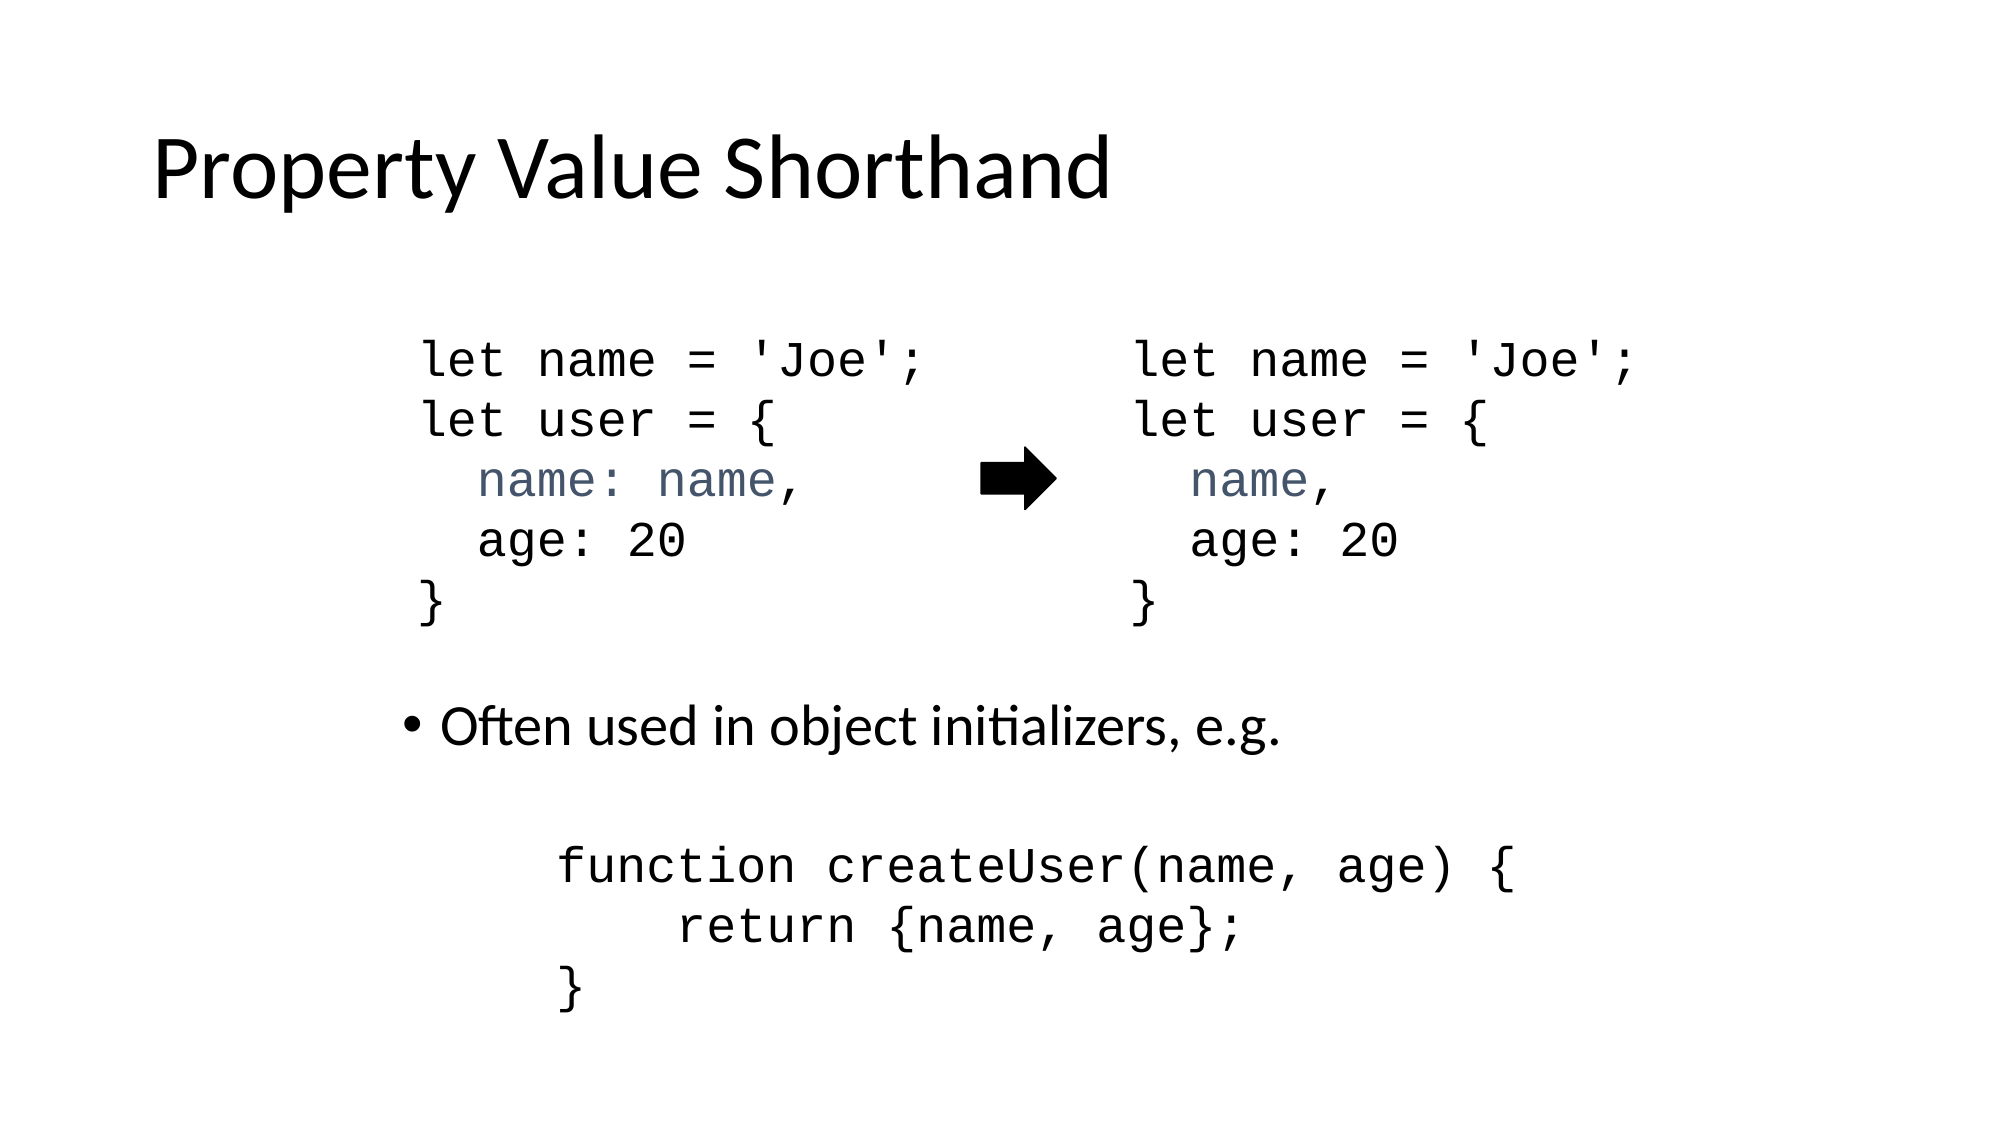

# Property Value Shorthand
let name = 'Joe';
let user = {
  name: name,
  age: 20
}
let name = 'Joe';
let user = {
  name,
  age: 20
}

Often used in object initializers, e.g.
function createUser(name, age) {
    return {name, age};
}